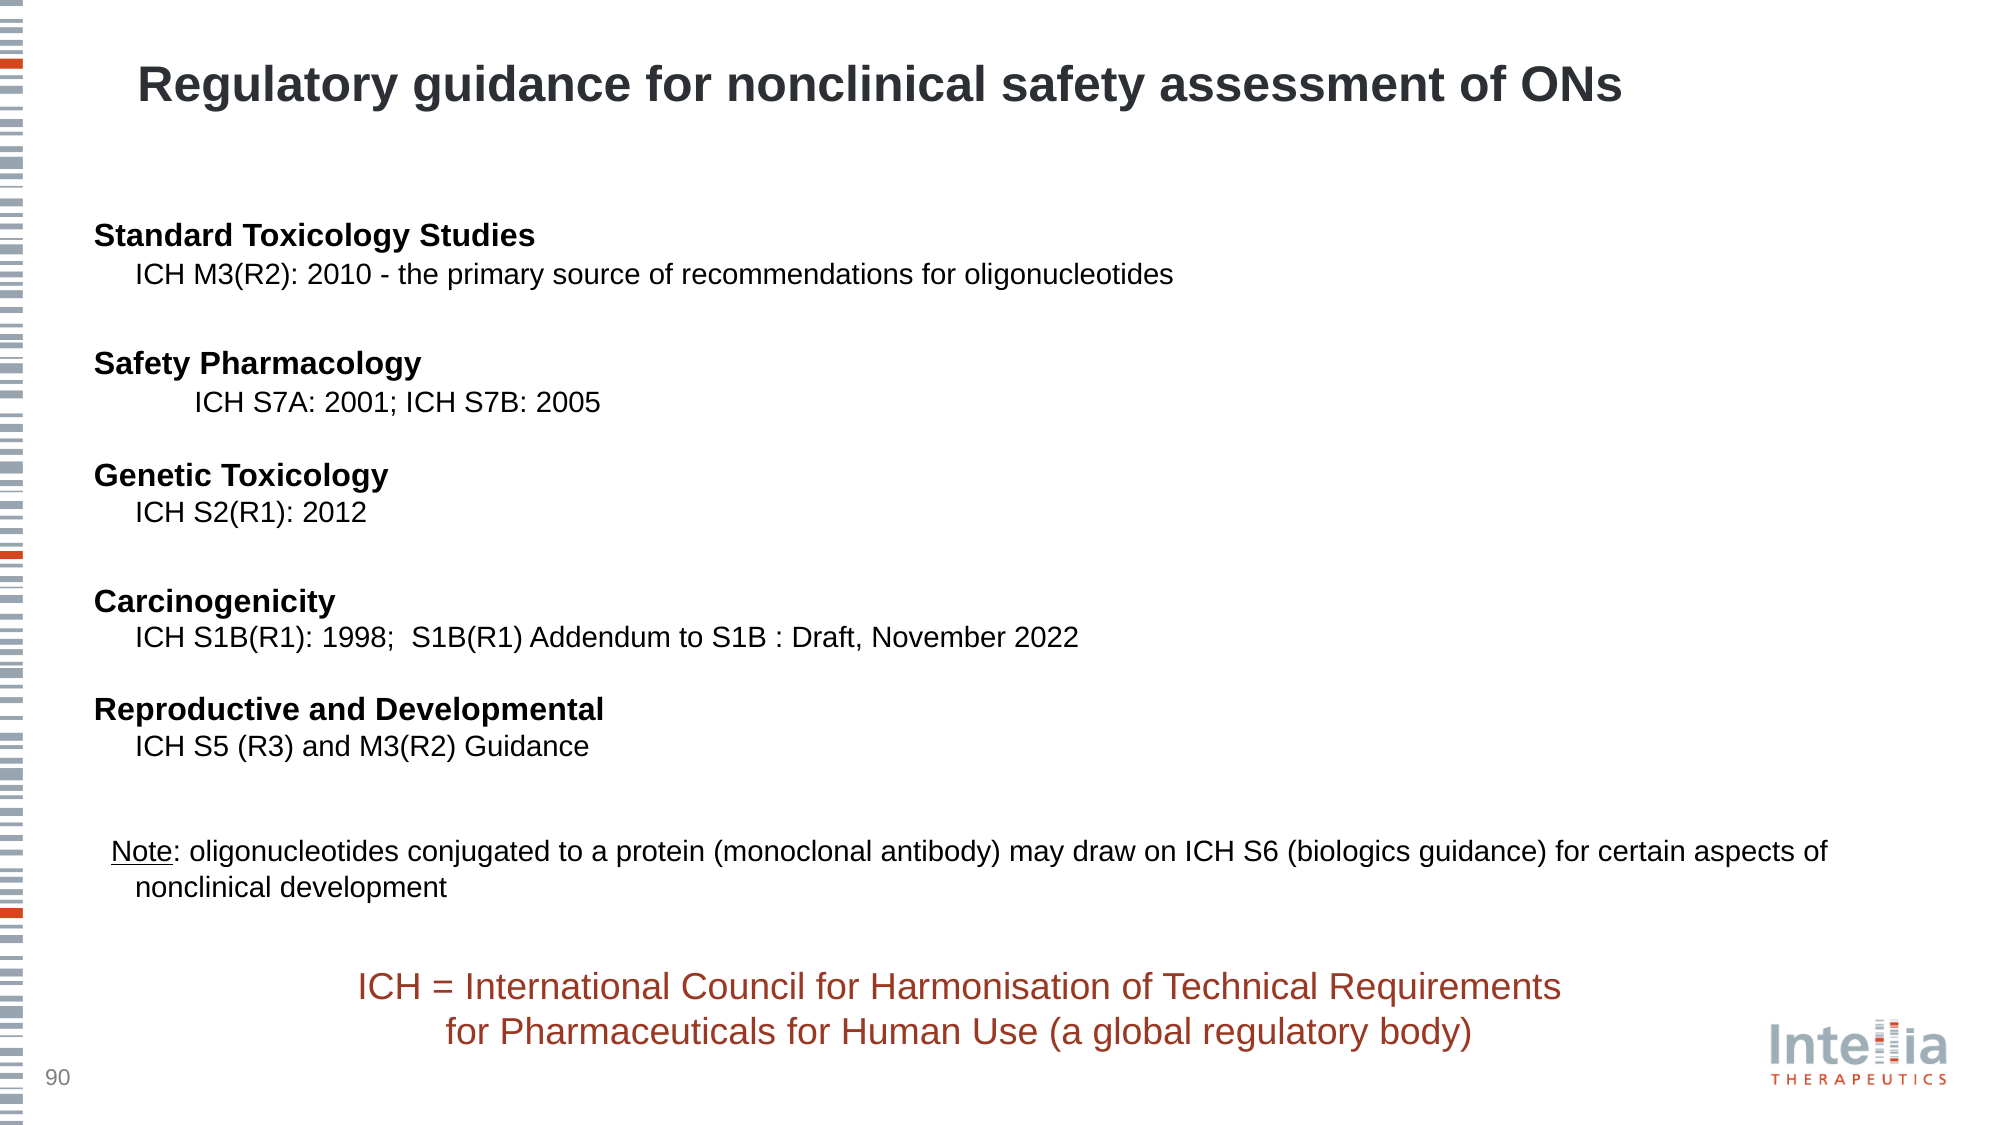

# Regulatory guidance for nonclinical safety assessment of ONs
Standard Toxicology Studies
ICH M3(R2): 2010 - the primary source of recommendations for oligonucleotides

Safety Pharmacology
	ICH S7A: 2001; ICH S7B: 2005

Genetic Toxicology
ICH S2(R1): 2012

Carcinogenicity
ICH S1B(R1): 1998;  S1B(R1) Addendum to S1B : Draft, November 2022

Reproductive and Developmental
ICH S5 (R3) and M3(R2) Guidance

Note: oligonucleotides conjugated to a protein (monoclonal antibody) may draw on ICH S6 (biologics guidance) for certain aspects of nonclinical development

ICH = International Council for Harmonisation of Technical Requirements for Pharmaceuticals for Human Use (a global regulatory body)